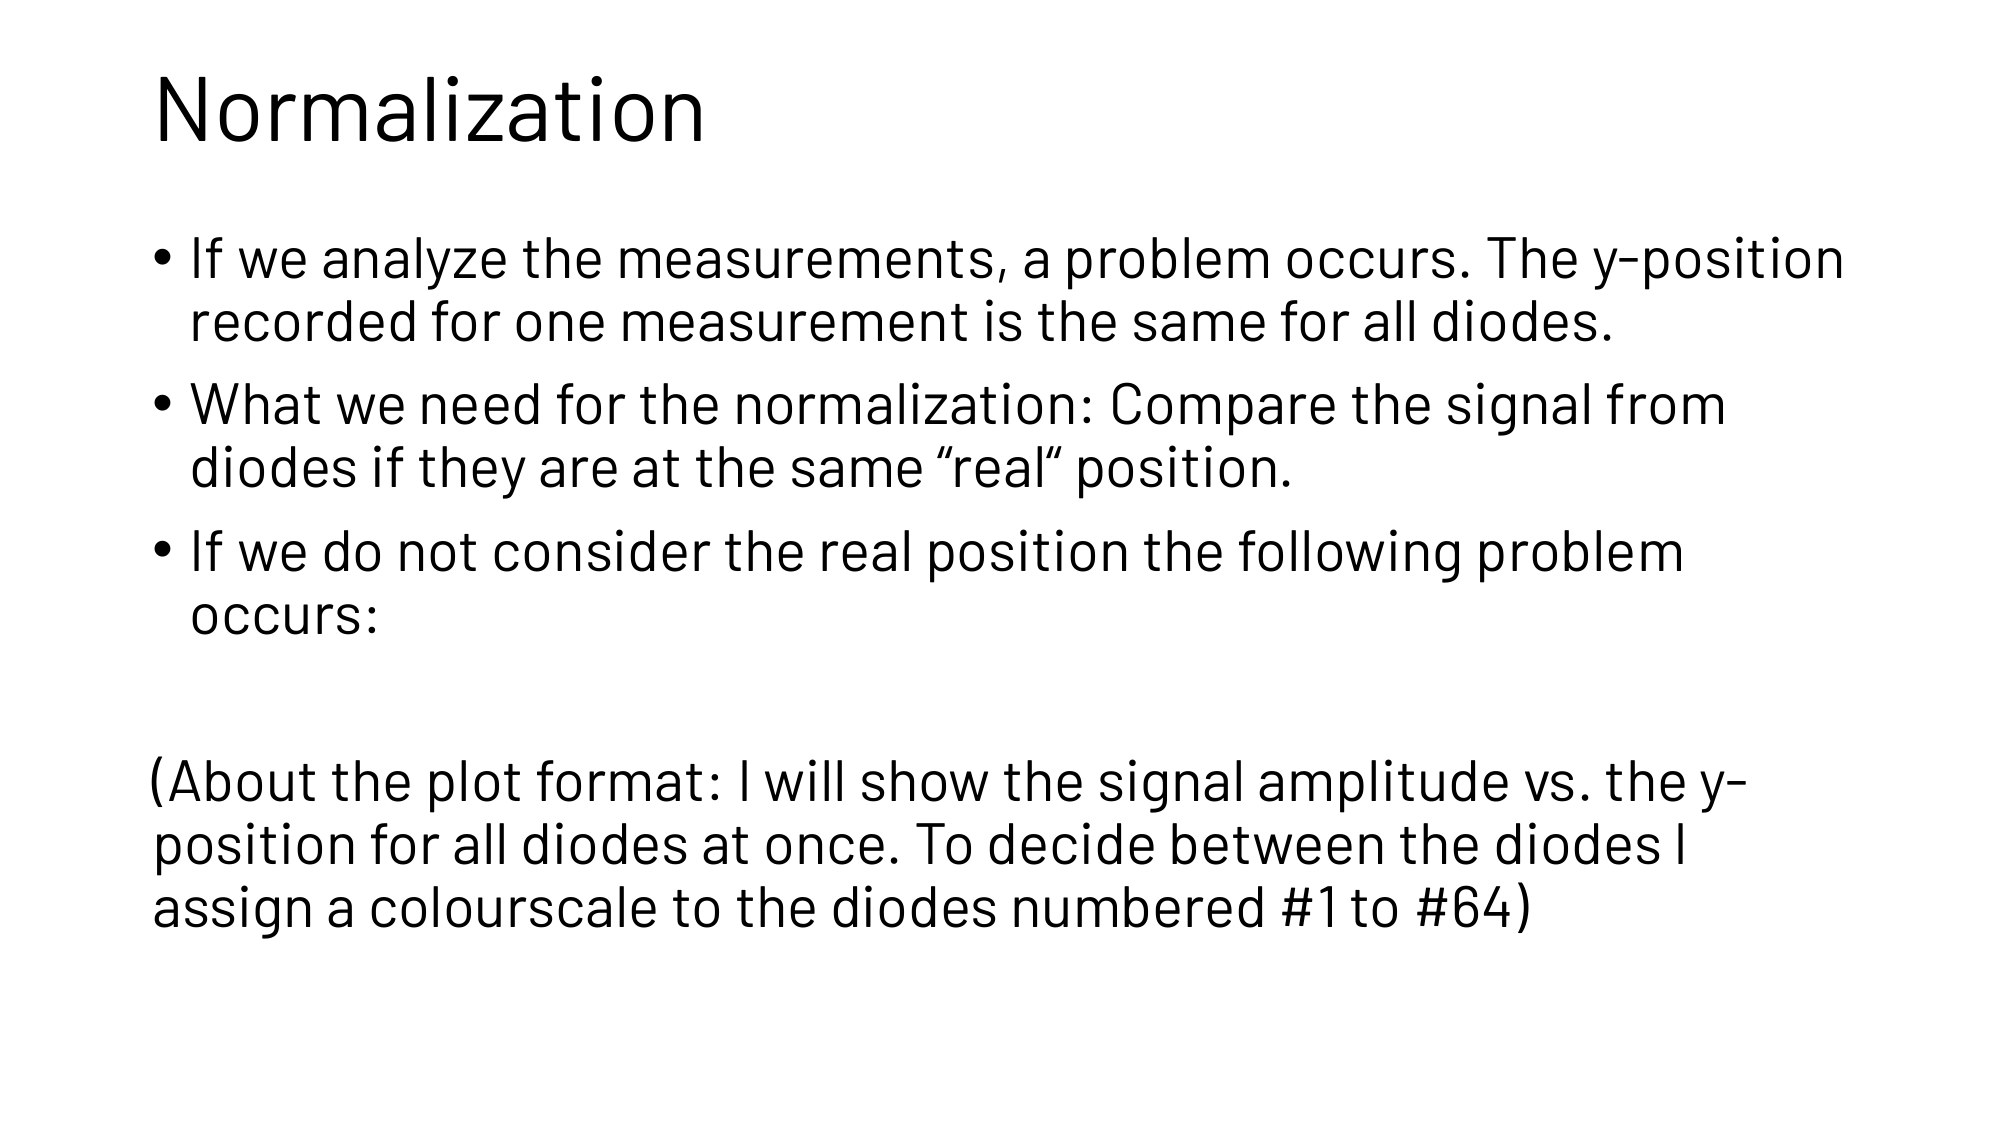

# Normalization
If we analyze the measurements, a problem occurs. The y-position recorded for one measurement is the same for all diodes.
What we need for the normalization: Compare the signal from diodes if they are at the same “real“ position.
If we do not consider the real position the following problem occurs:

(About the plot format: I will show the signal amplitude vs. the y-position for all diodes at once. To decide between the diodes I assign a colourscale to the diodes numbered #1 to #64)